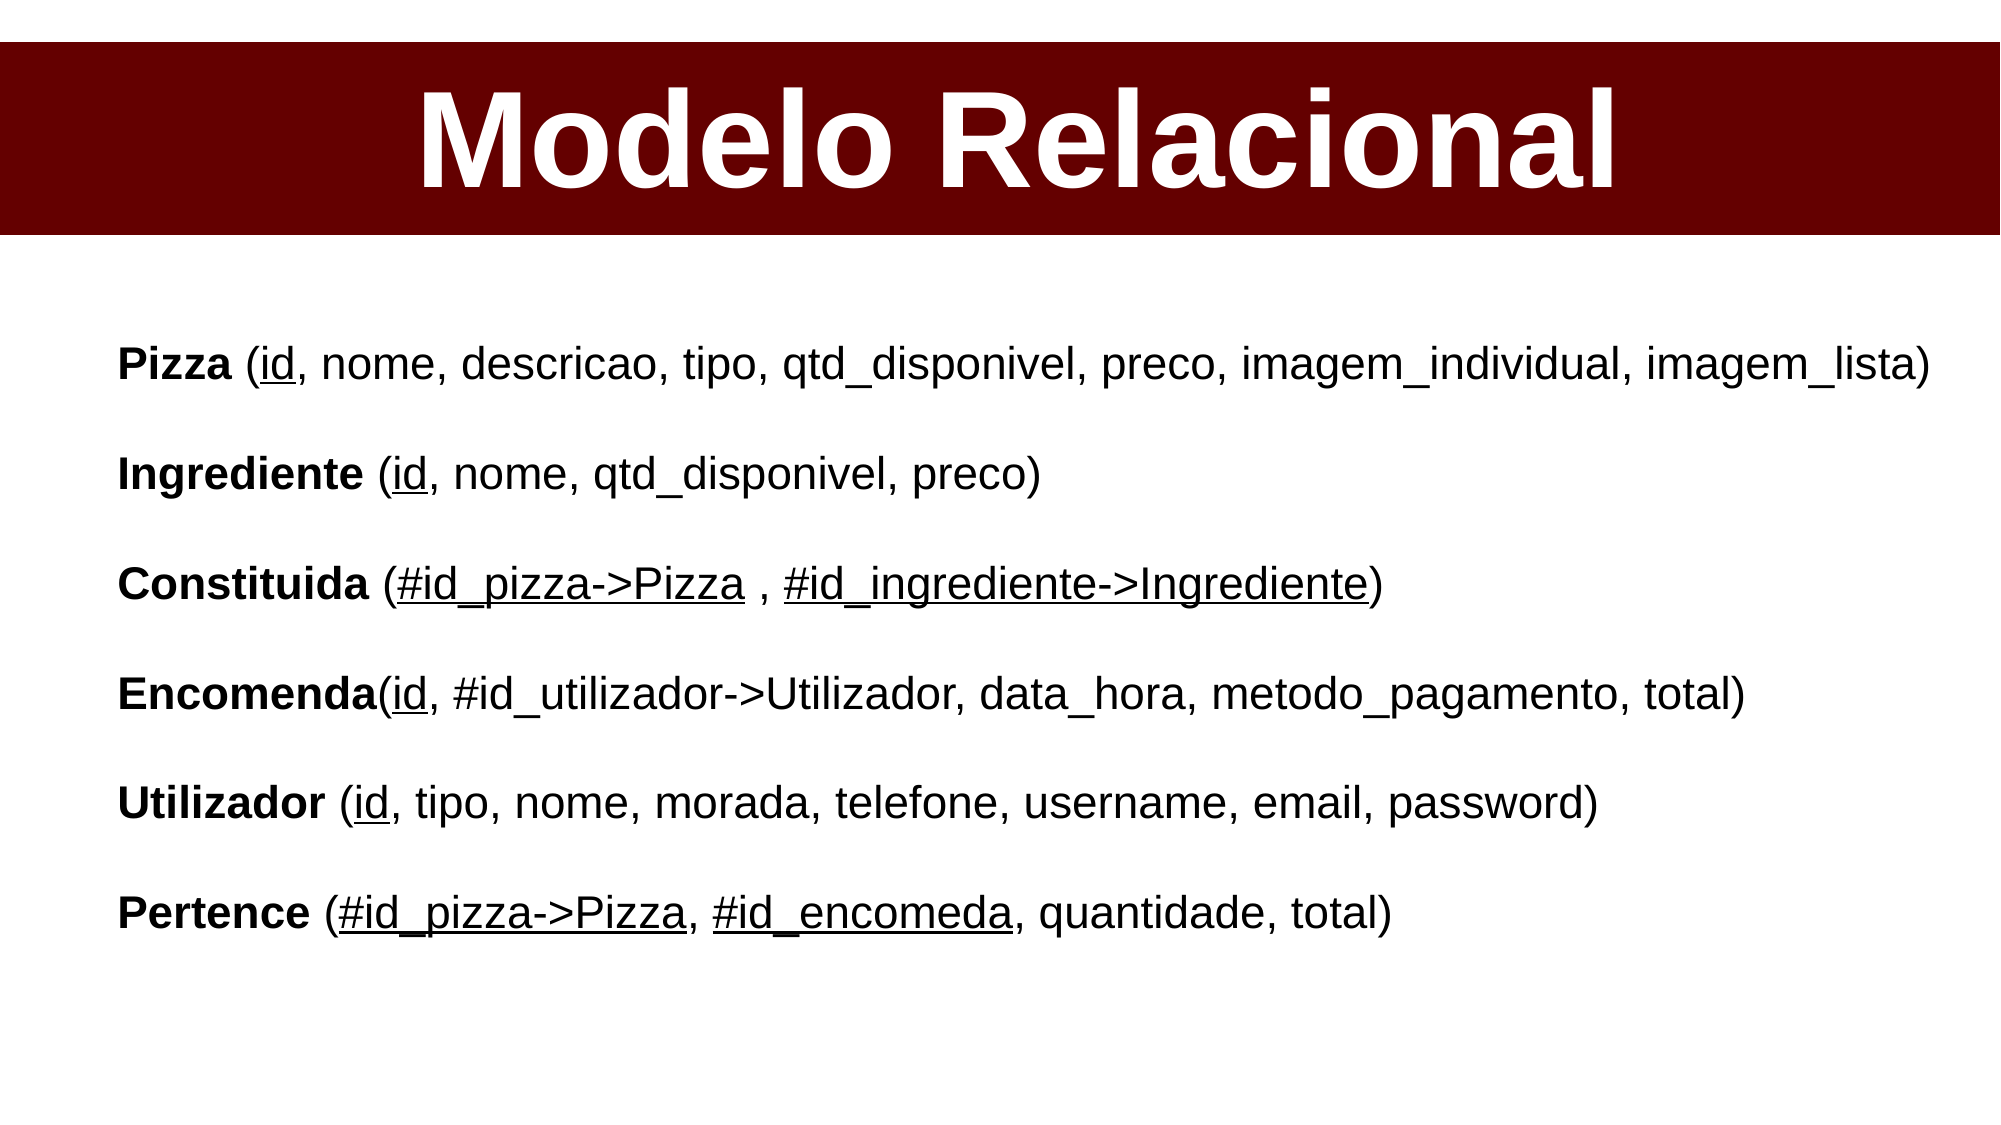

Modelo Relacional

Pizza (id, nome, descricao, tipo, qtd_disponivel, preco, imagem_individual, imagem_lista)
Ingrediente (id, nome, qtd_disponivel, preco)
Constituida (#id_pizza->Pizza , #id_ingrediente->Ingrediente)
Encomenda(id, #id_utilizador->Utilizador, data_hora, metodo_pagamento, total)
Utilizador (id, tipo, nome, morada, telefone, username, email, password)
Pertence (#id_pizza->Pizza, #id_encomeda, quantidade, total)